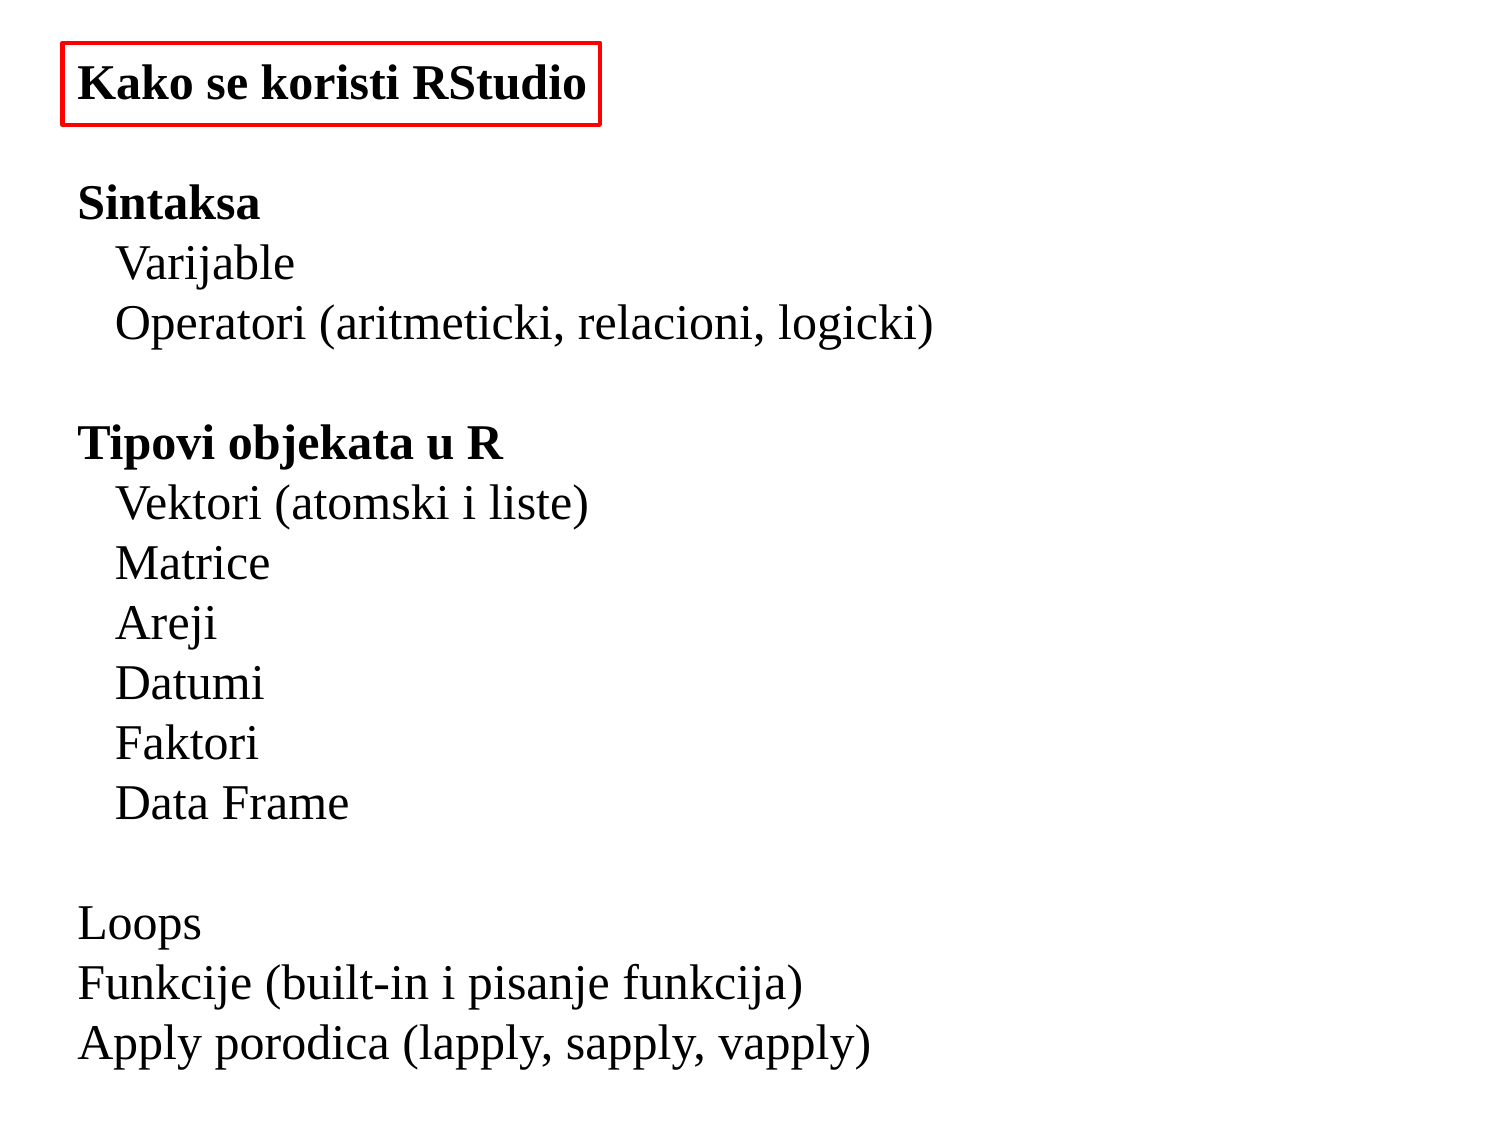

Kako se koristi RStudio

Sintaksa
   Varijable
   Operatori (aritmeticki, relacioni, logicki)

Tipovi objekata u R
   Vektori (atomski i liste)
   Matrice
   Areji
   Datumi
   Faktori
   Data Frame

Loops
Funkcije (built-in i pisanje funkcija)
Apply porodica (lapply, sapply, vapply)